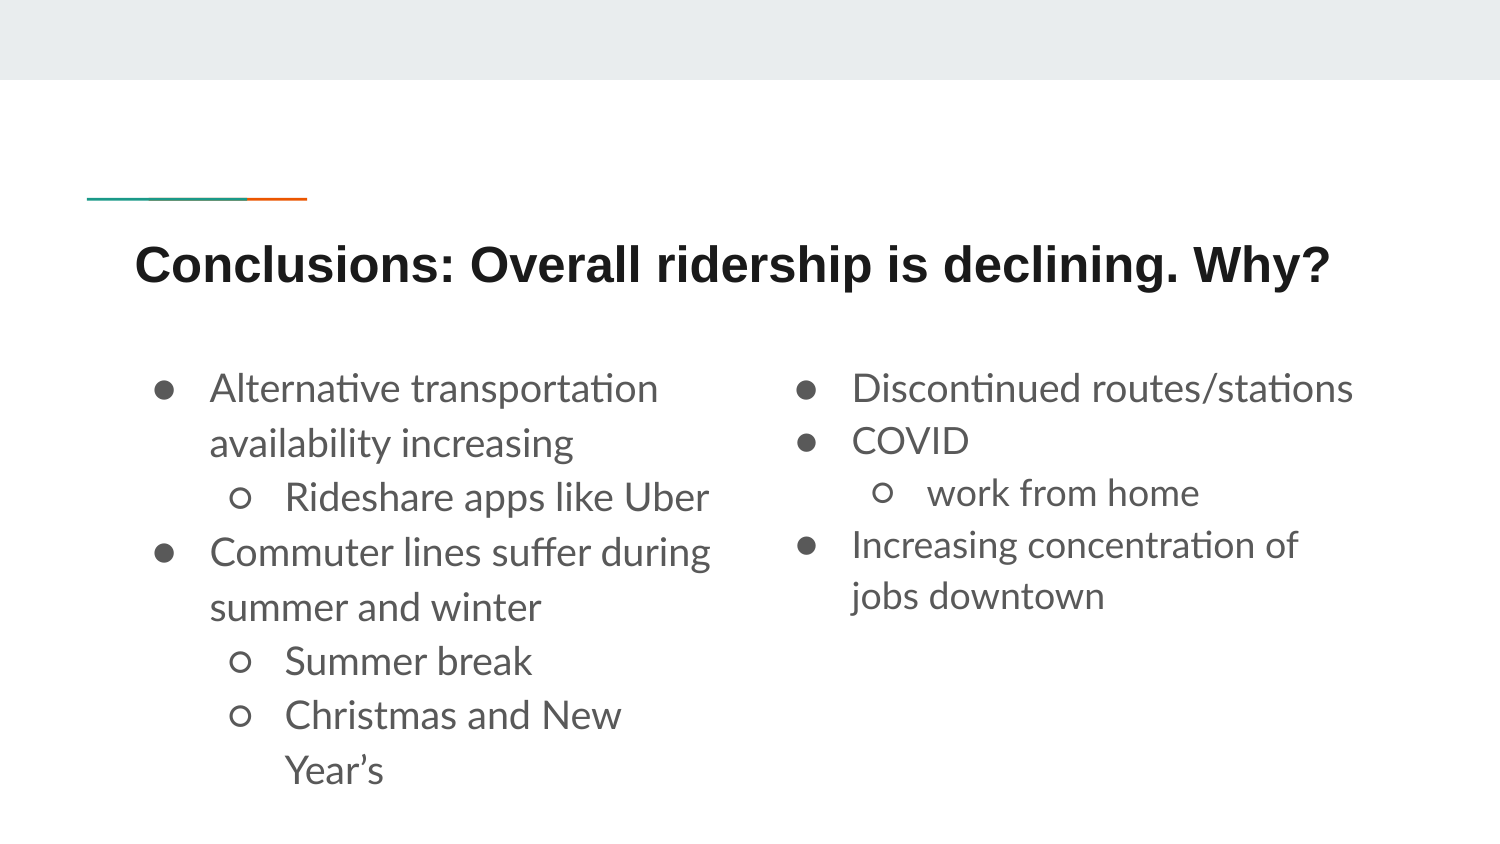

# Conclusions: Overall ridership is declining. Why?
Alternative transportation availability increasing
Rideshare apps like Uber
Commuter lines suffer during summer and winter
Summer break
Christmas and New Year’s
Discontinued routes/stations
COVID
work from home
Increasing concentration of jobs downtown